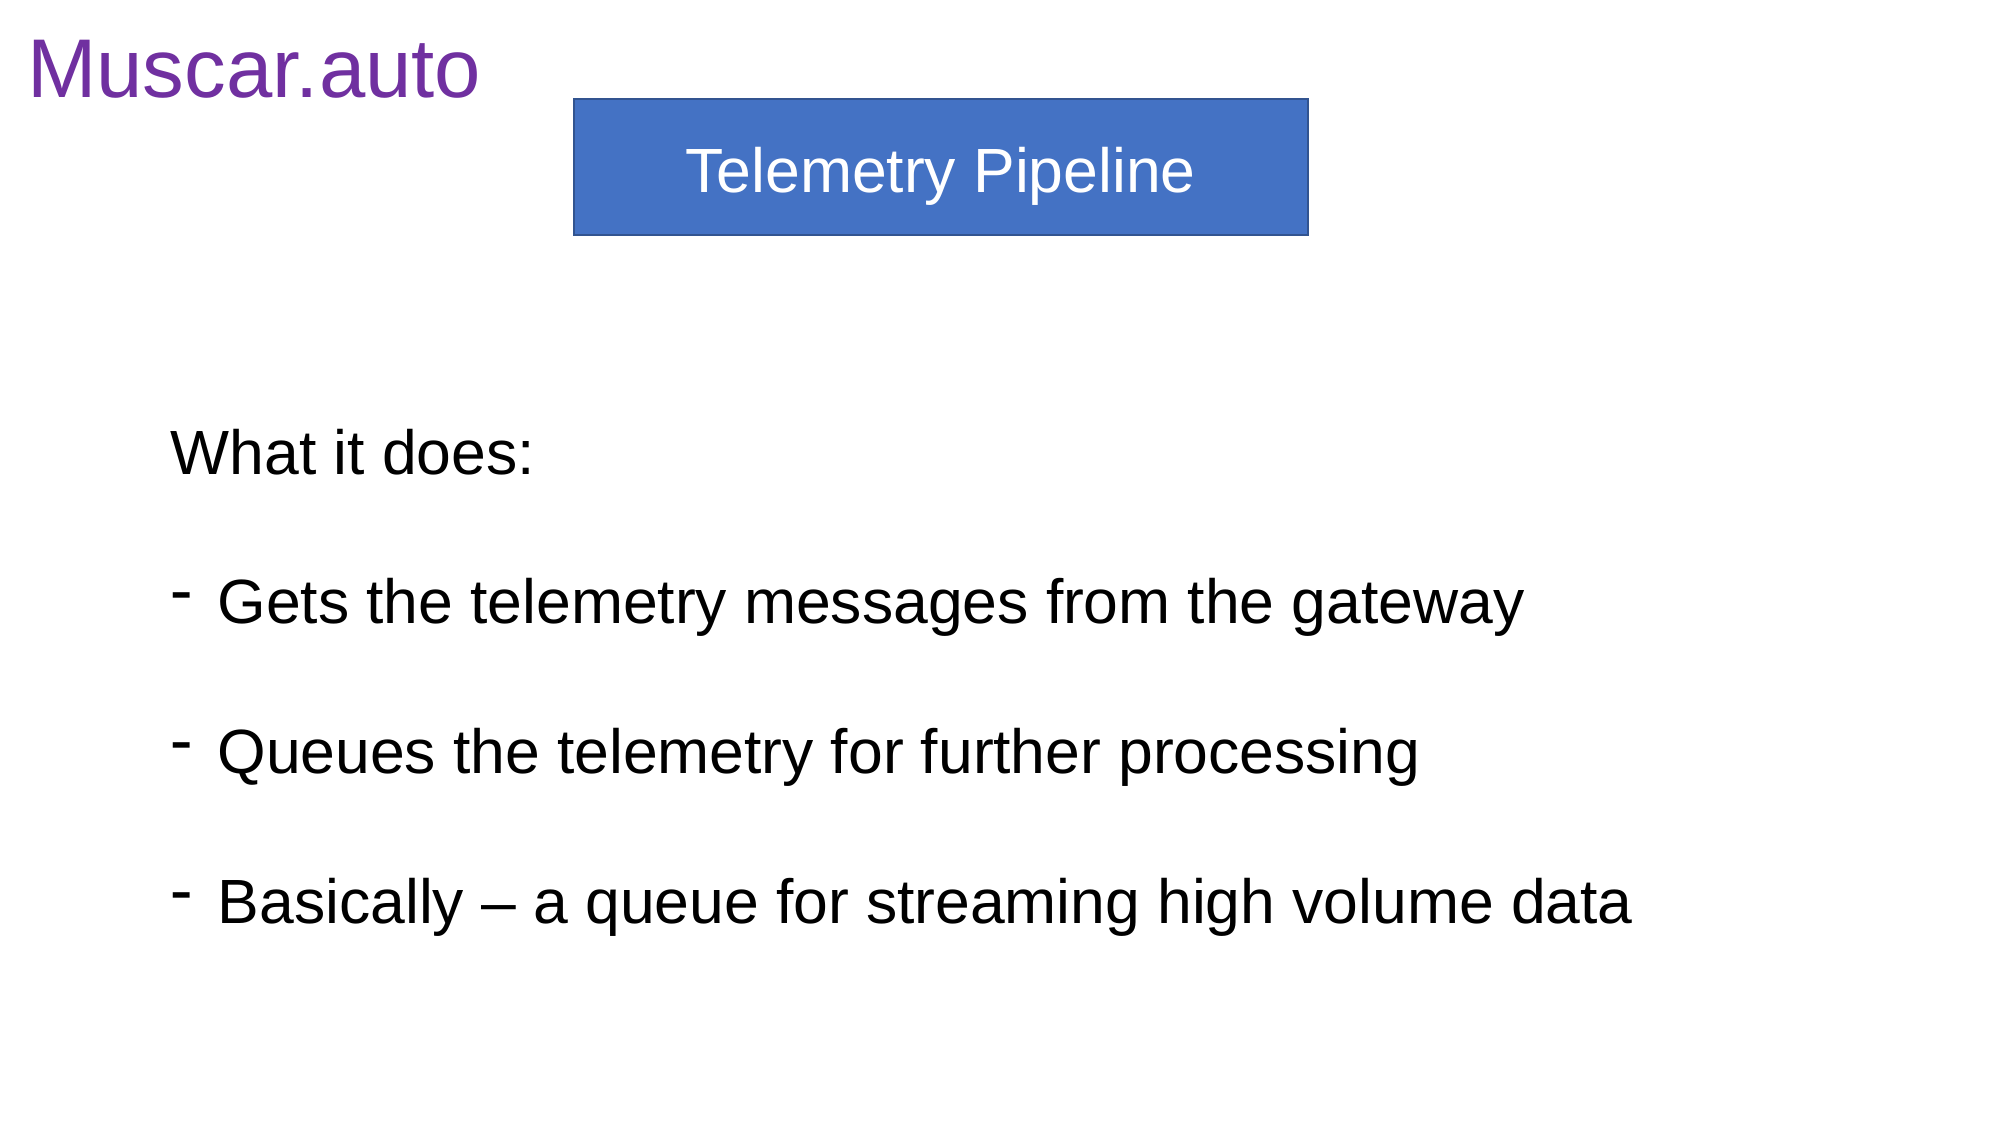

Muscar.auto
Telemetry Pipeline
What it does:
Gets the telemetry messages from the gateway
Queues the telemetry for further processing
Basically – a queue for streaming high volume data